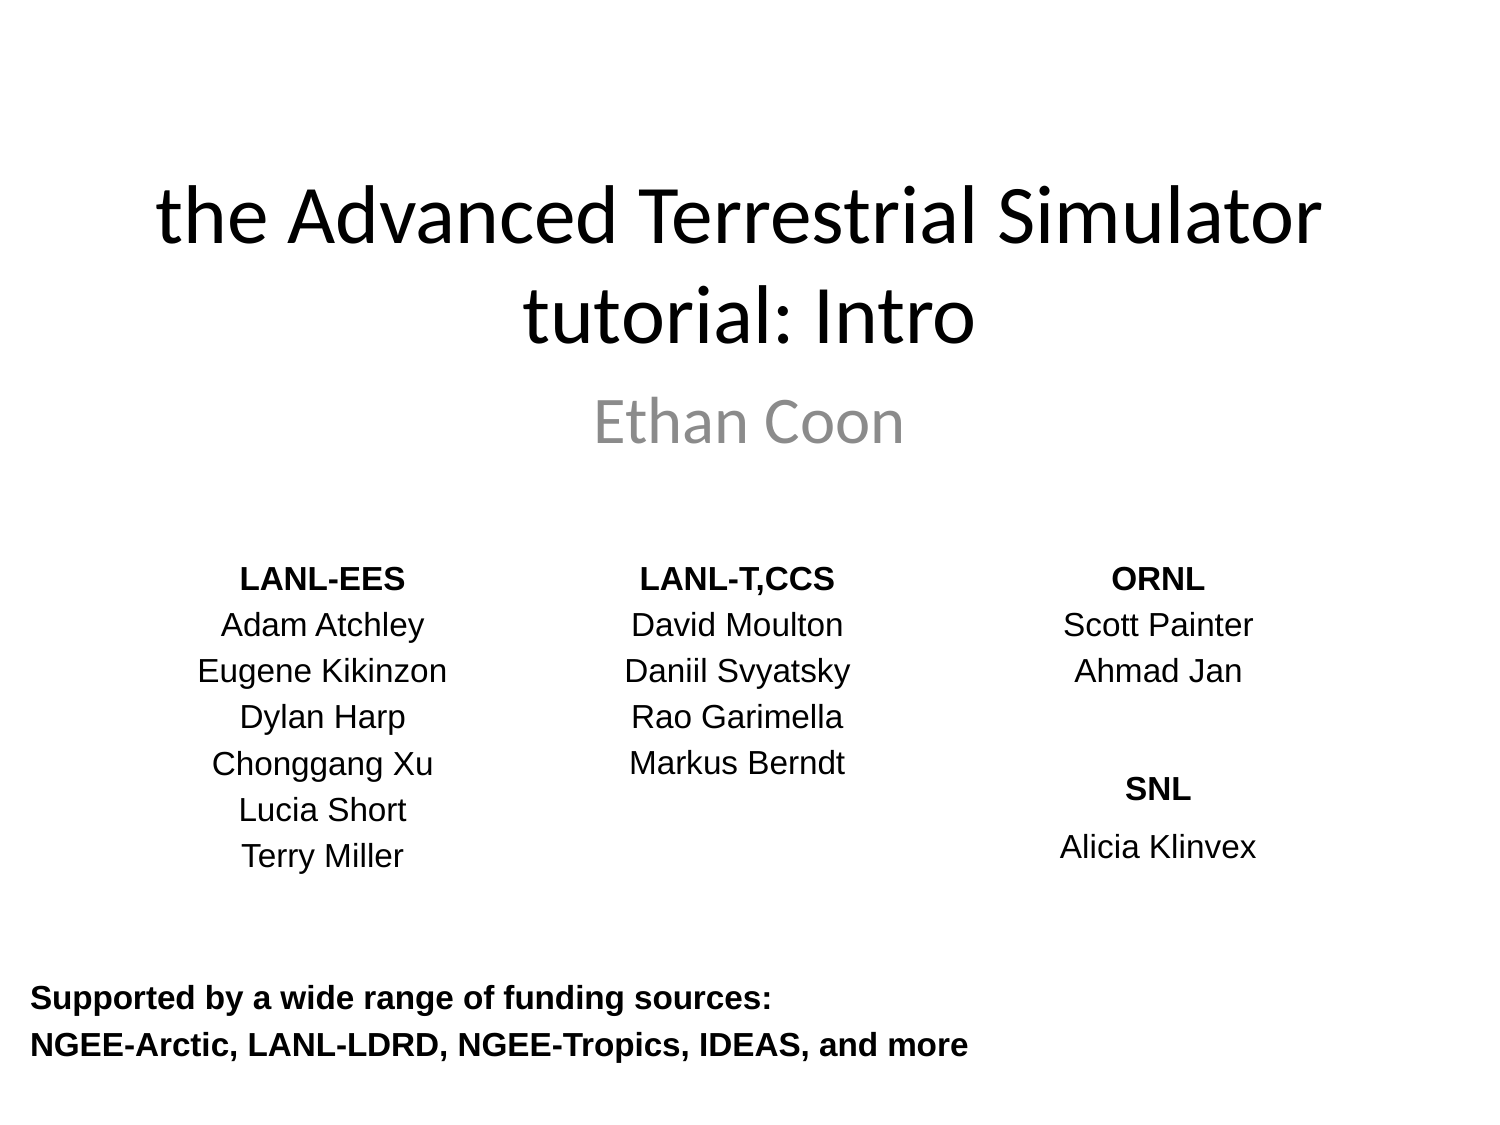

# the Advanced Terrestrial Simulator tutorial: Intro
Ethan Coon
LANL-EES
Adam Atchley
Eugene Kikinzon
Dylan Harp
Chonggang Xu
Lucia Short
Terry Miller

LANL-T,CCS
David Moulton
Daniil Svyatsky
Rao Garimella
Markus Berndt

ORNL
Scott Painter
Ahmad Jan

SNL
Alicia Klinvex

Supported by a wide range of funding sources:
NGEE-Arctic, LANL-LDRD, NGEE-Tropics, IDEAS, and more